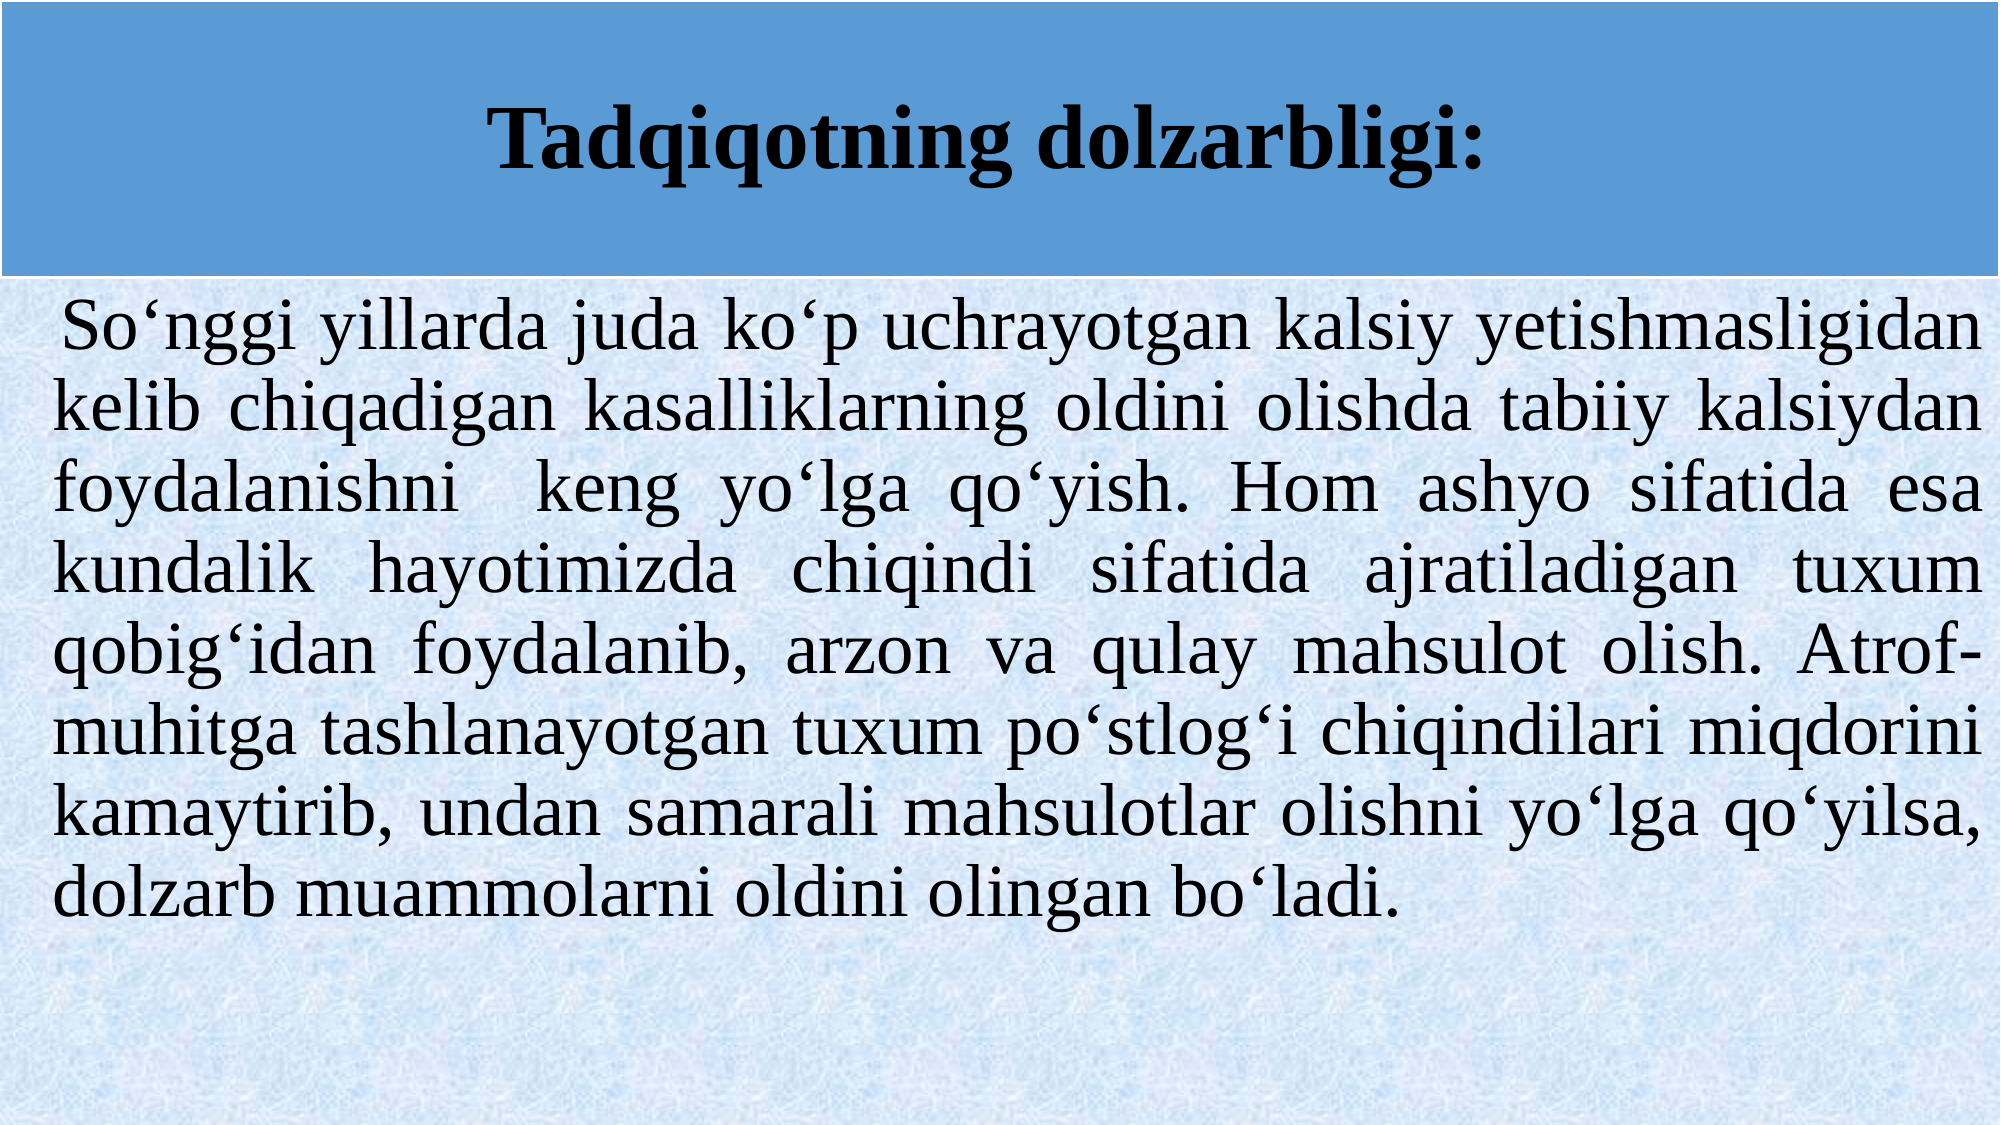

# Tadqiqotning dolzarbligi:
  So‘nggi yillarda juda ko‘p uchrayotgan kalsiy yetishmasligidan kelib chiqadigan kasalliklarning oldini olishda tabiiy kalsiydan foydalanishni  keng yo‘lga qo‘yish. Hom ashyo sifatida esa kundalik hayotimizda chiqindi sifatida ajratiladigan tuxum qobig‘idan foydalanib, arzon va qulay mahsulot olish. Atrof-muhitga tashlanayotgan tuxum po‘stlog‘i chiqindilari miqdorini kamaytirib, undan samarali mahsulotlar olishni yo‘lga qo‘yilsa, dolzarb muammolarni oldini olingan bo‘ladi.